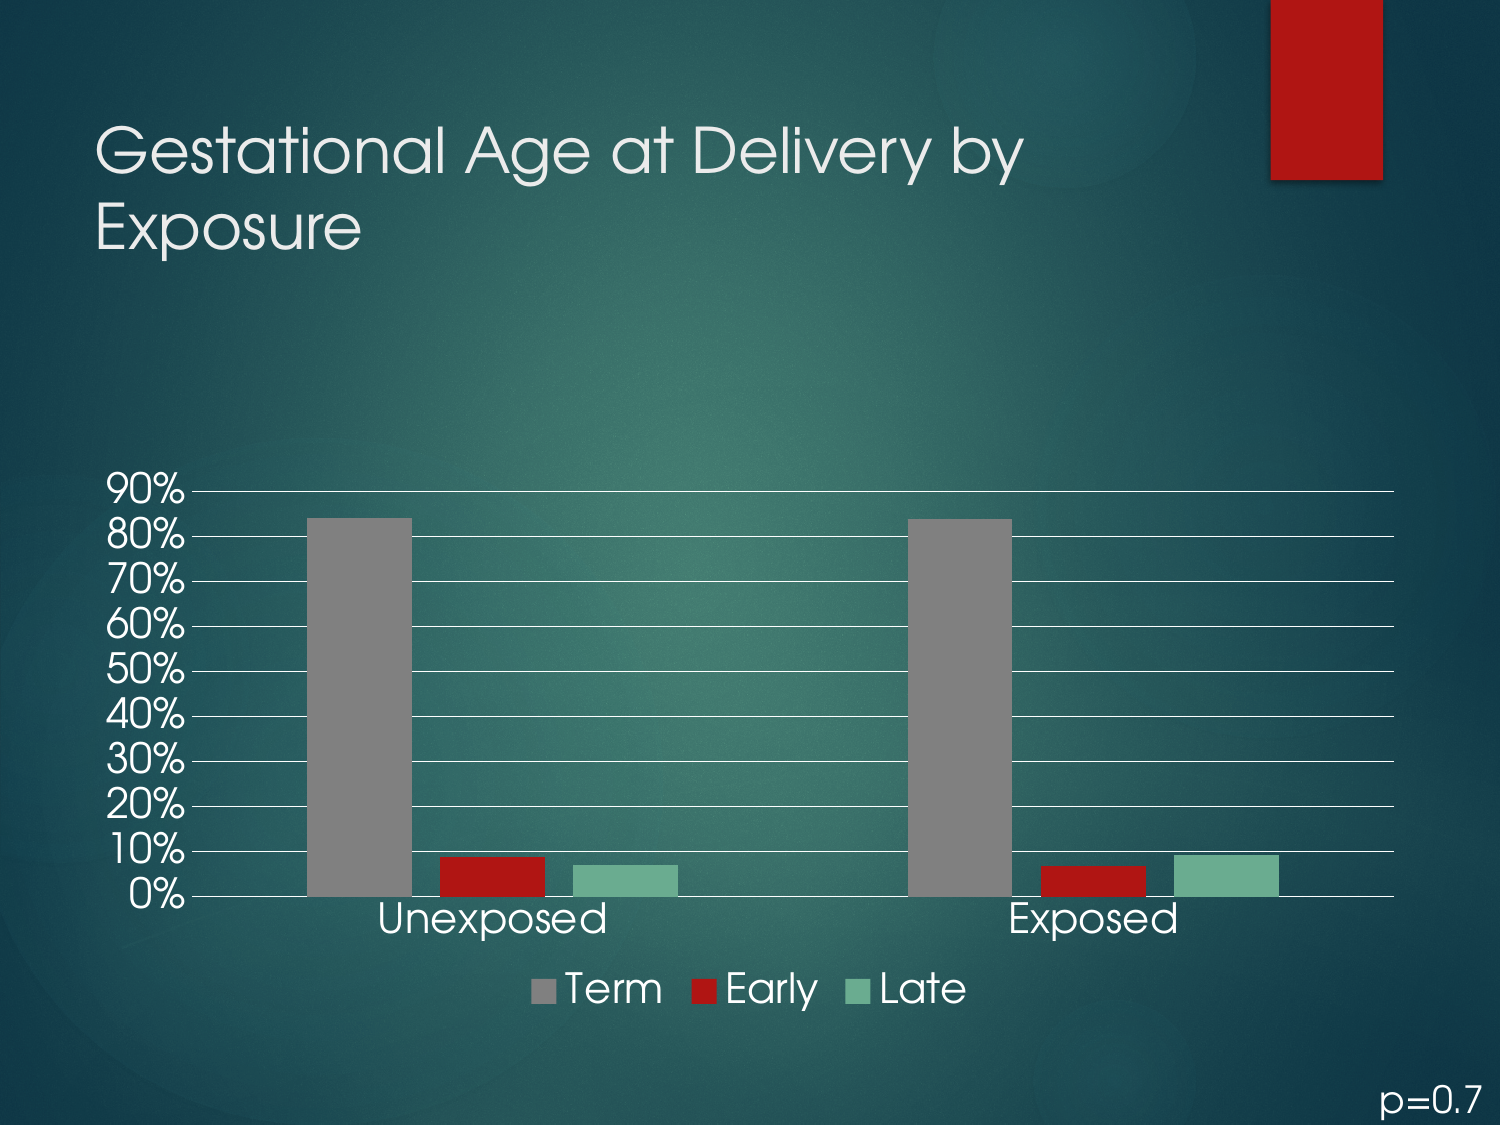

# Gestational Age at Delivery by Exposure

### Chart

| Category | Term | Early | Late |
|---|---|---|---|
| Unexposed | 0.841 | 0.087 | 0.071 |
| Exposed | 0.84 | 0.068 | 0.093 |
p=0.7